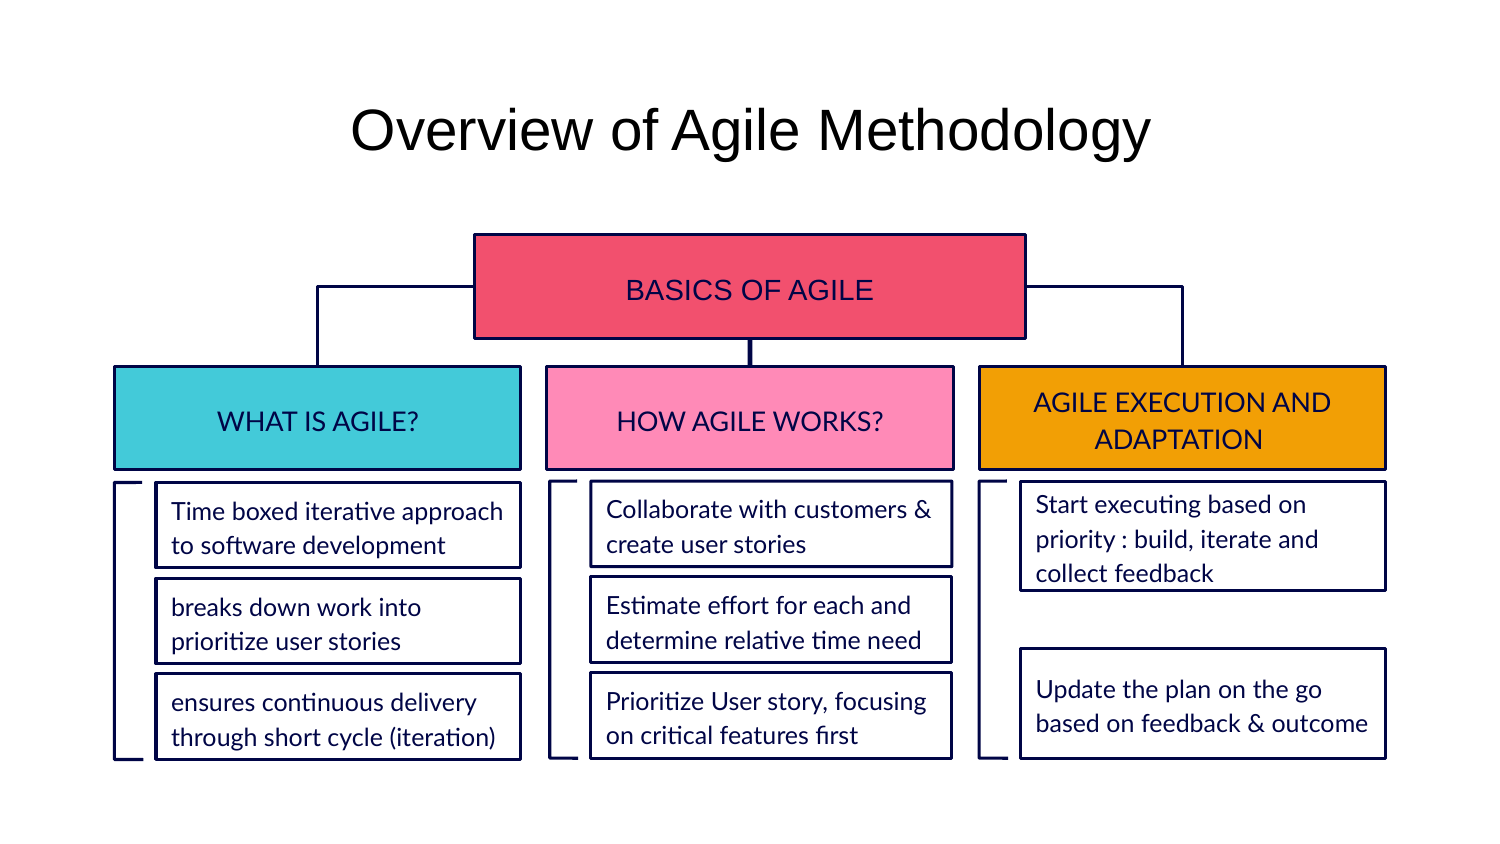

# Overview of Agile Methodology
BASICS OF AGILE
HOW AGILE WORKS?
WHAT IS AGILE?
AGILE EXECUTION AND ADAPTATION

Collaborate with customers & create user stories
Start executing based on priority : build, iterate and collect feedback

Time boxed iterative approach to software development
Estimate effort for each and determine relative time need
breaks down work into prioritize user stories
Update the plan on the go based on feedback & outcome
Prioritize User story, focusing on critical features first
ensures continuous delivery through short cycle (iteration)